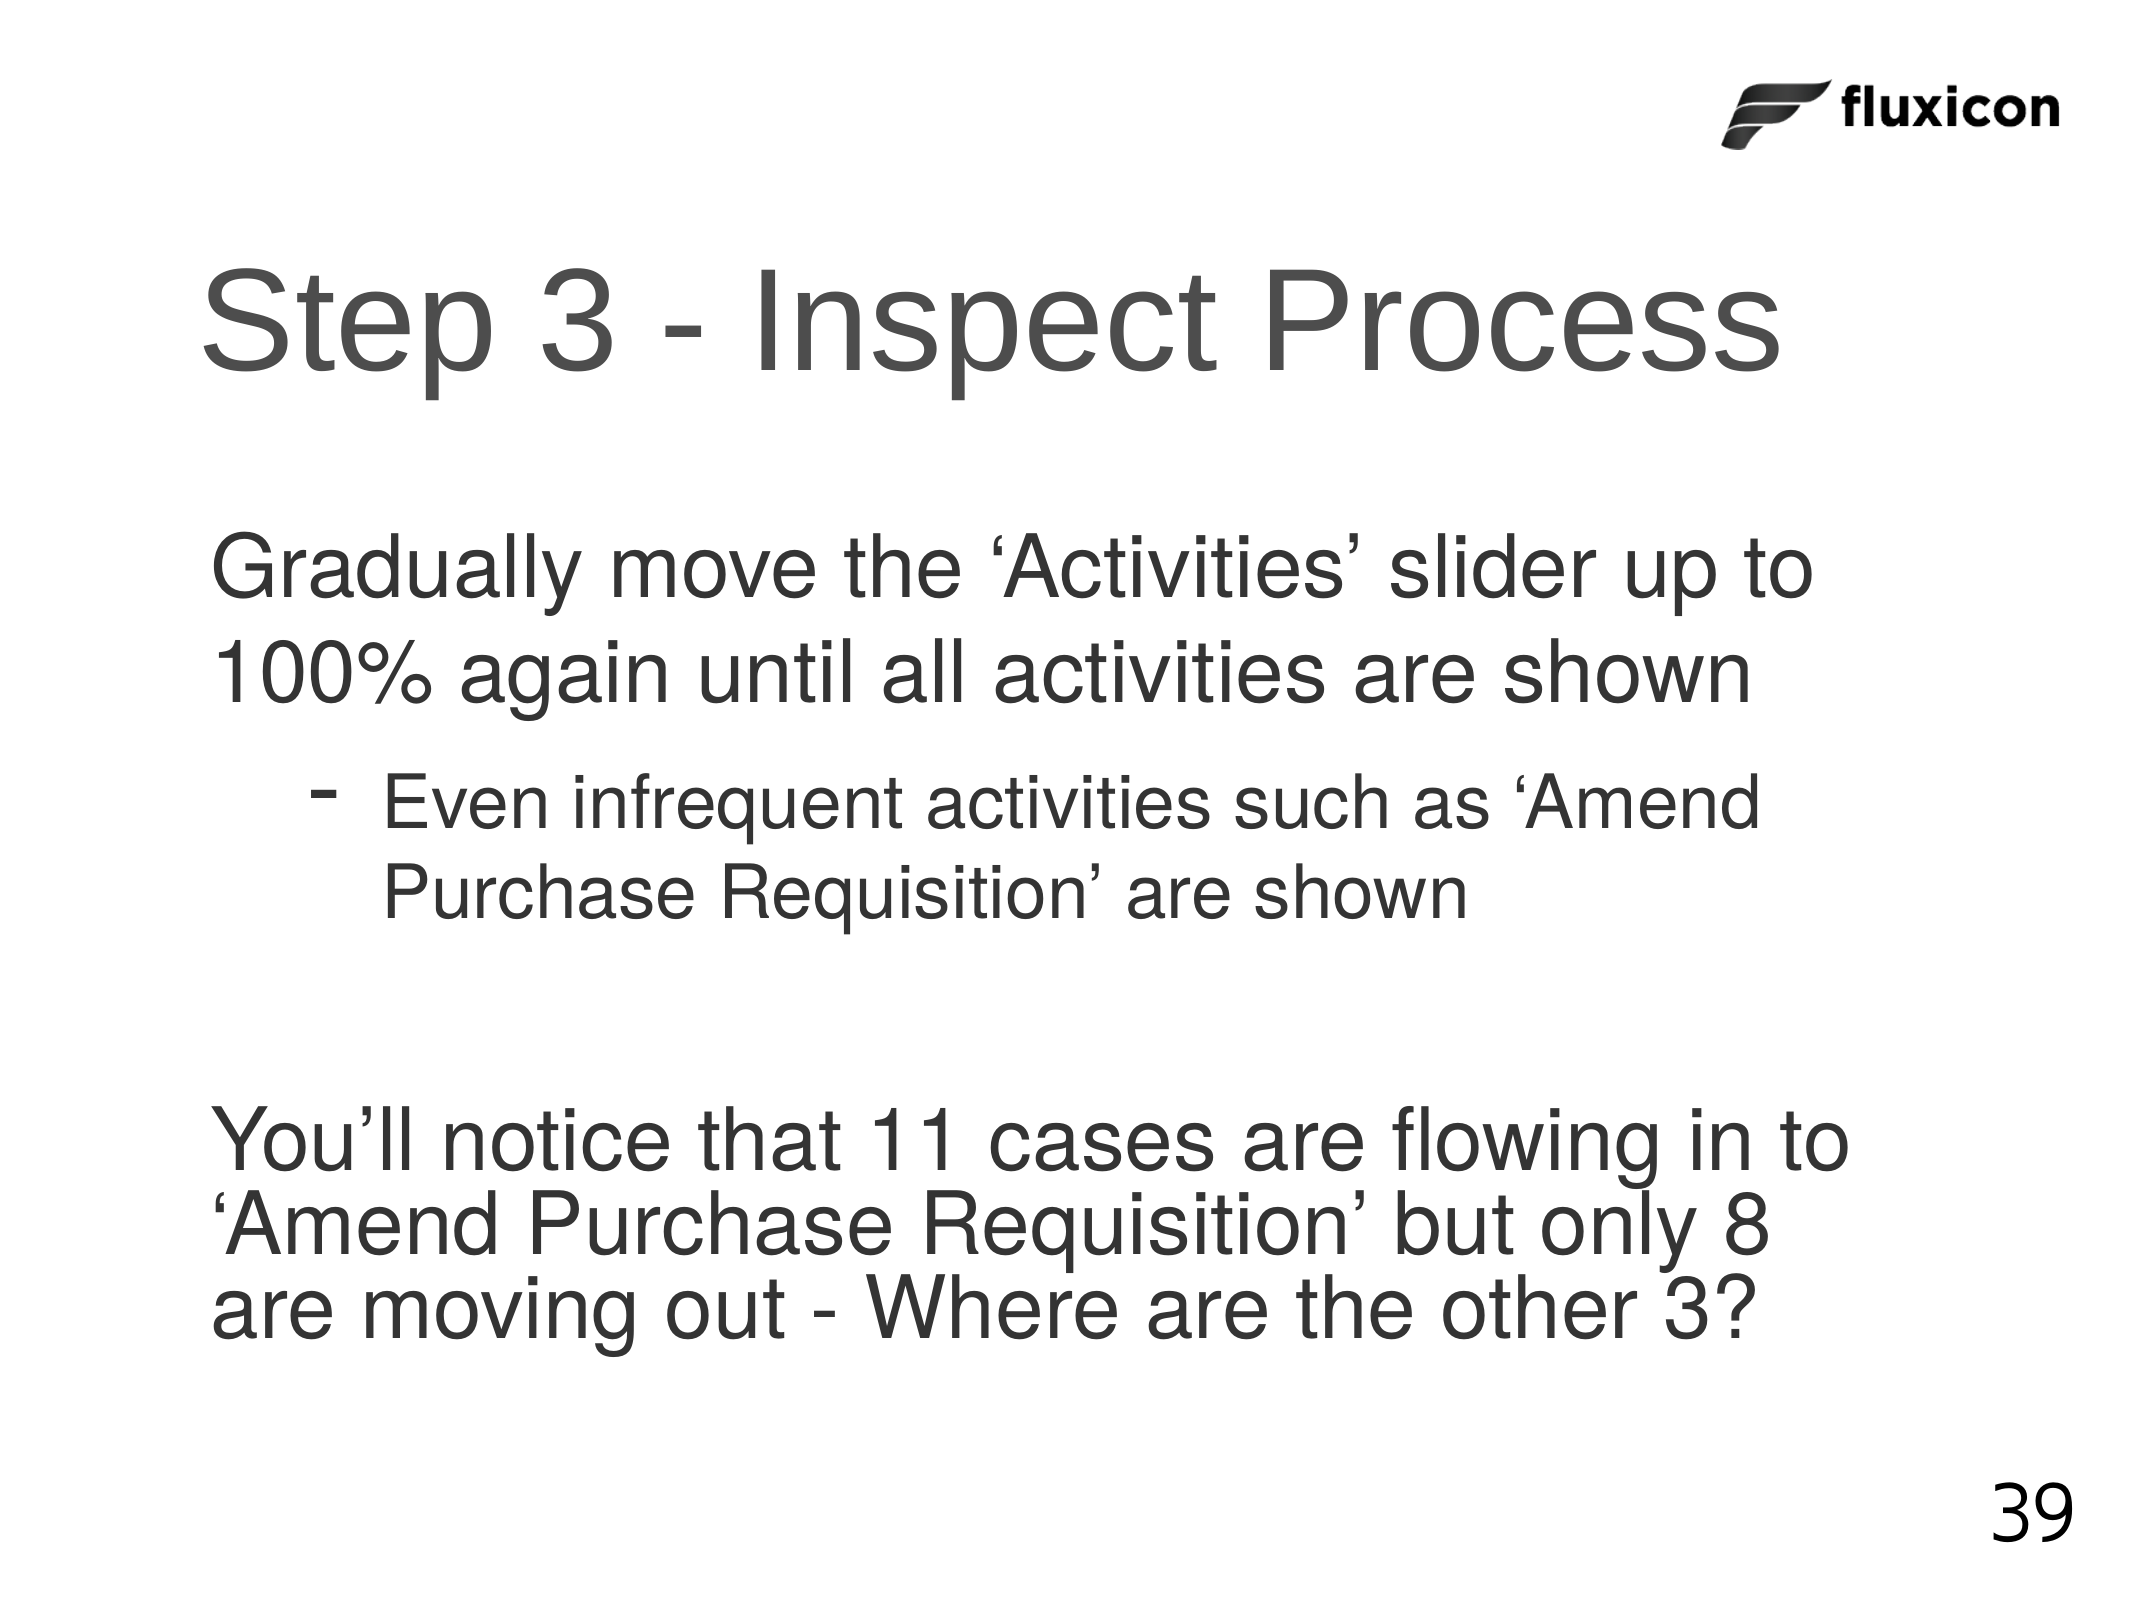

Step 3 - Inspect Process
Gradually move the ‘Activities’ slider up to 100% again until all activities are shown
Even infrequent activities such as ‘Amend Purchase Requisition’ are shown

You’ll notice that 11 cases are flowing in to ‘Amend Purchase Requisition’ but only 8 are moving out - Where are the other 3?
39